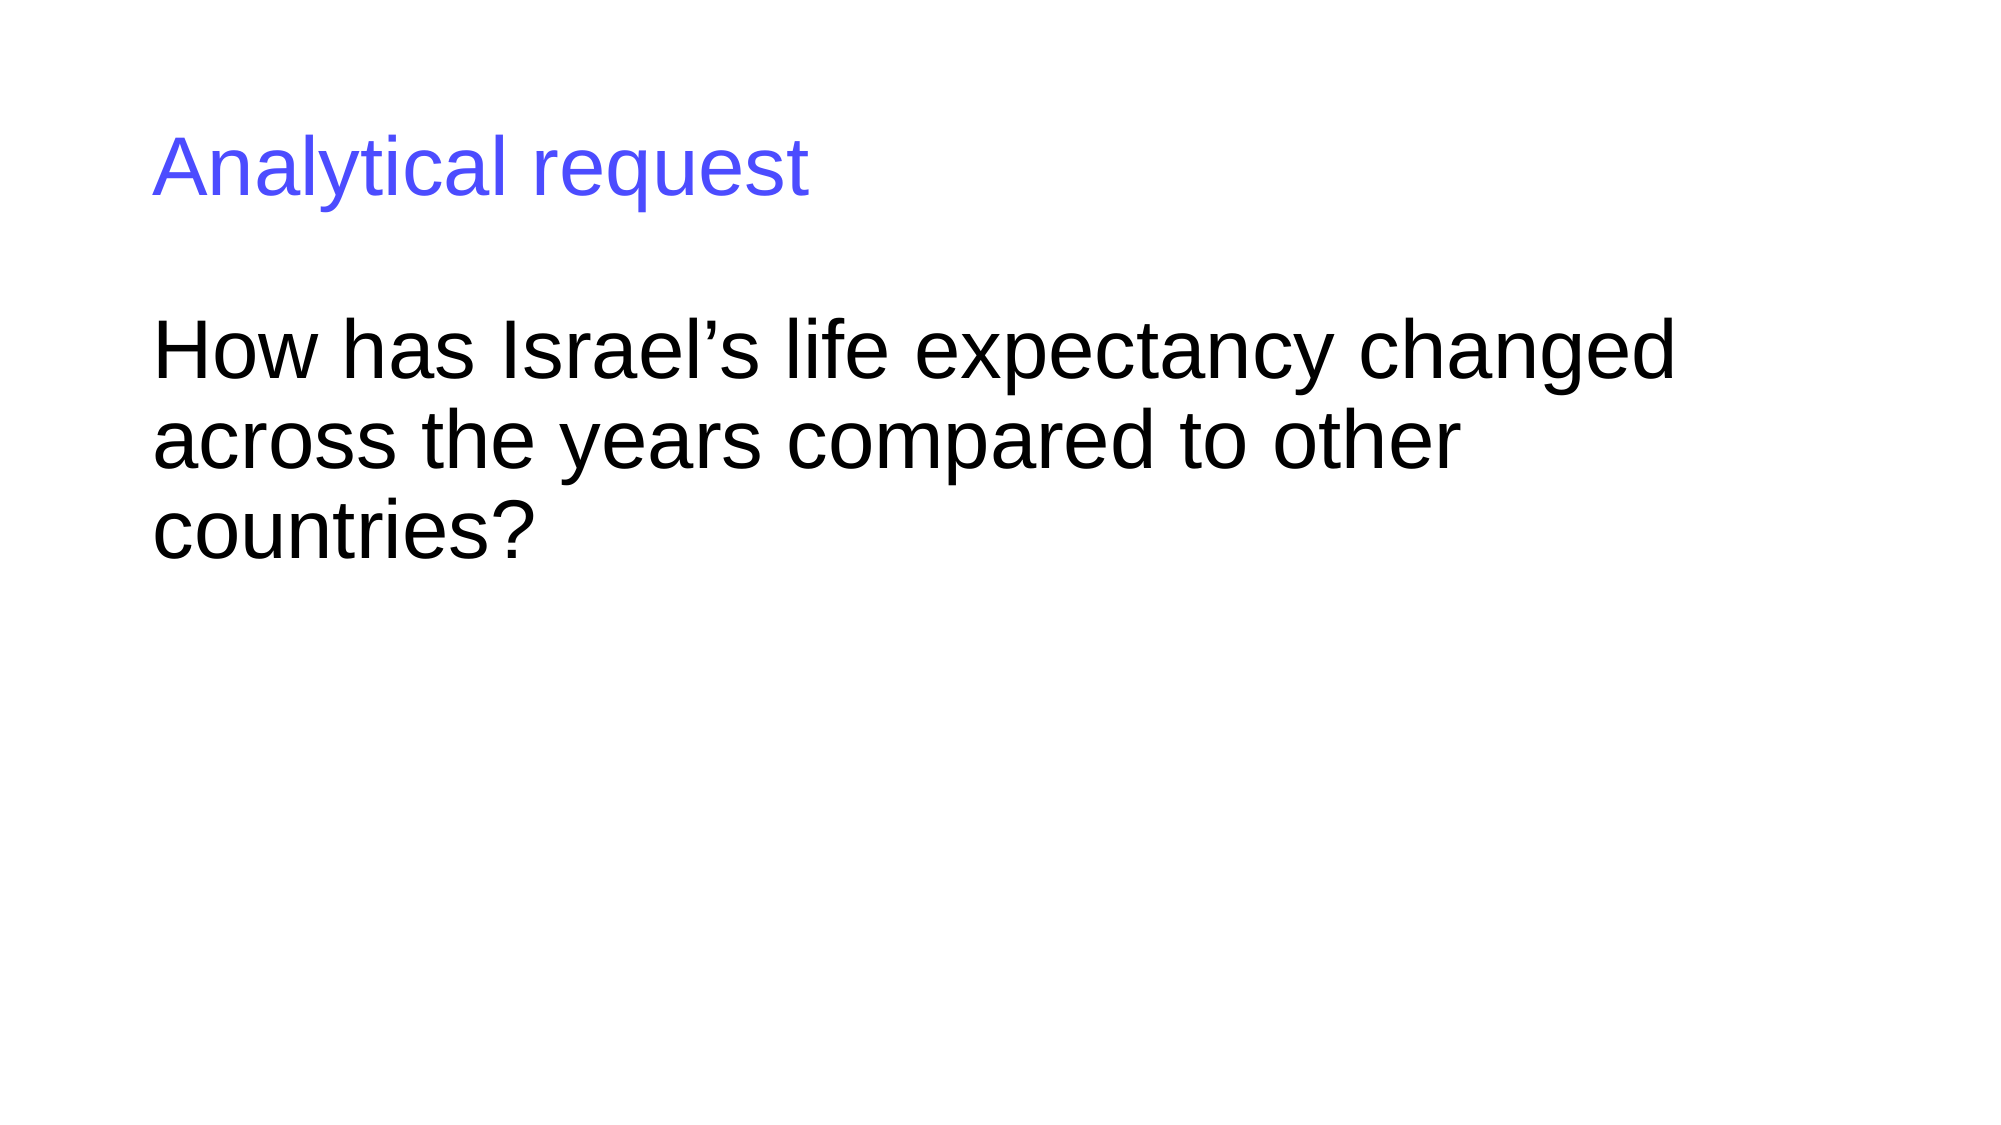

# Analytical request
How has Israel’s life expectancy changed across the years compared to other countries?